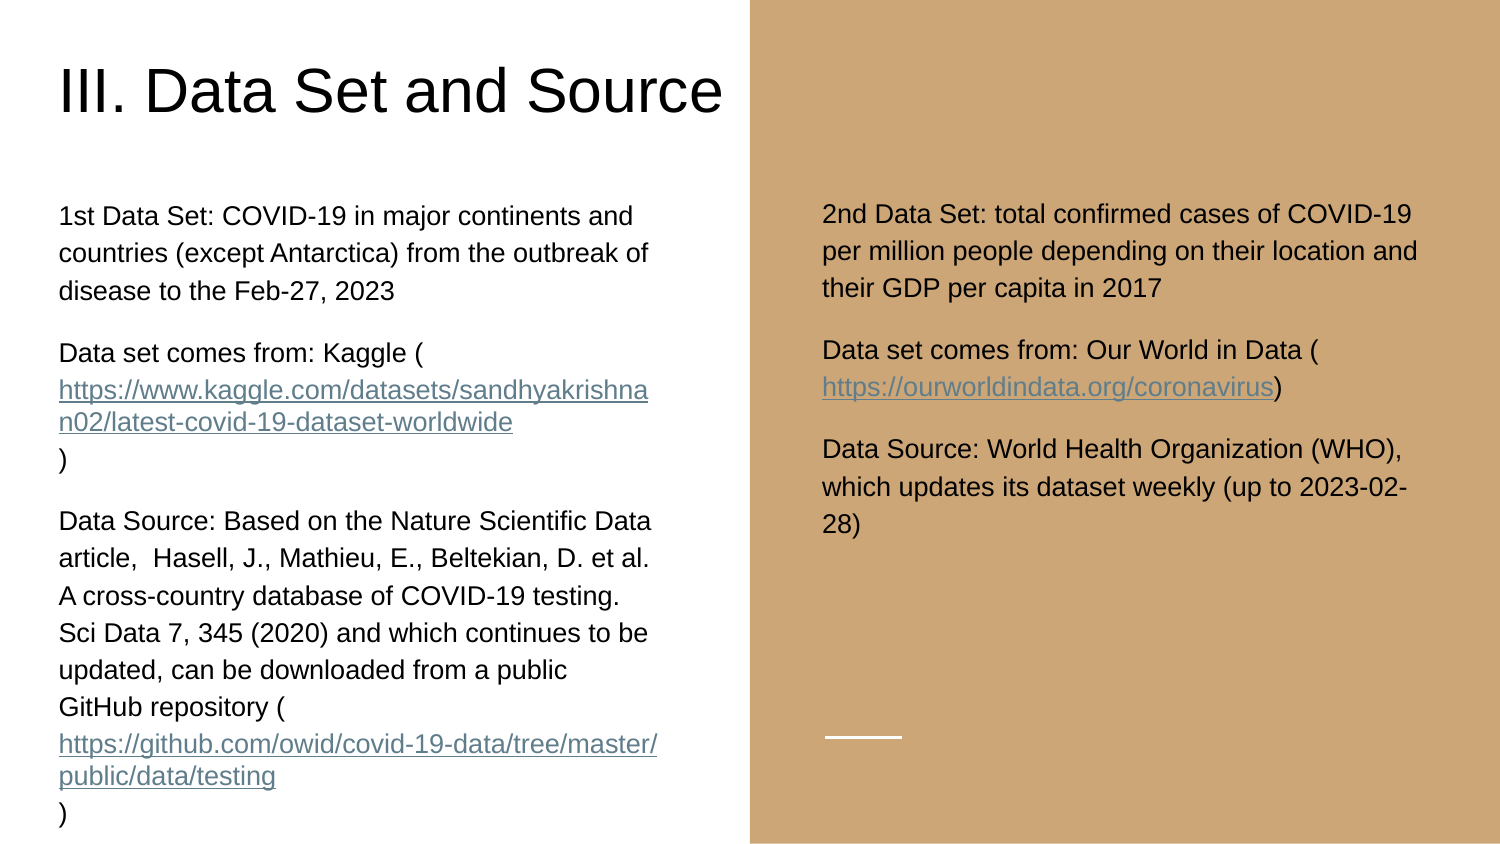

# III. Data Set and Source
1st Data Set: COVID-19 in major continents and countries (except Antarctica) from the outbreak of disease to the Feb-27, 2023
Data set comes from: Kaggle (https://www.kaggle.com/datasets/sandhyakrishnan02/latest-covid-19-dataset-worldwide)
Data Source: Based on the Nature Scientific Data article,  Hasell, J., Mathieu, E., Beltekian, D. et al. A cross-country database of COVID-19 testing. Sci Data 7, 345 (2020) and which continues to be updated, can be downloaded from a public GitHub repository (https://github.com/owid/covid-19-data/tree/master/public/data/testing)
2nd Data Set: total confirmed cases of COVID-19 per million people depending on their location and their GDP per capita in 2017
Data set comes from: Our World in Data (https://ourworldindata.org/coronavirus)
Data Source: World Health Organization (WHO), which updates its dataset weekly (up to 2023-02-28)